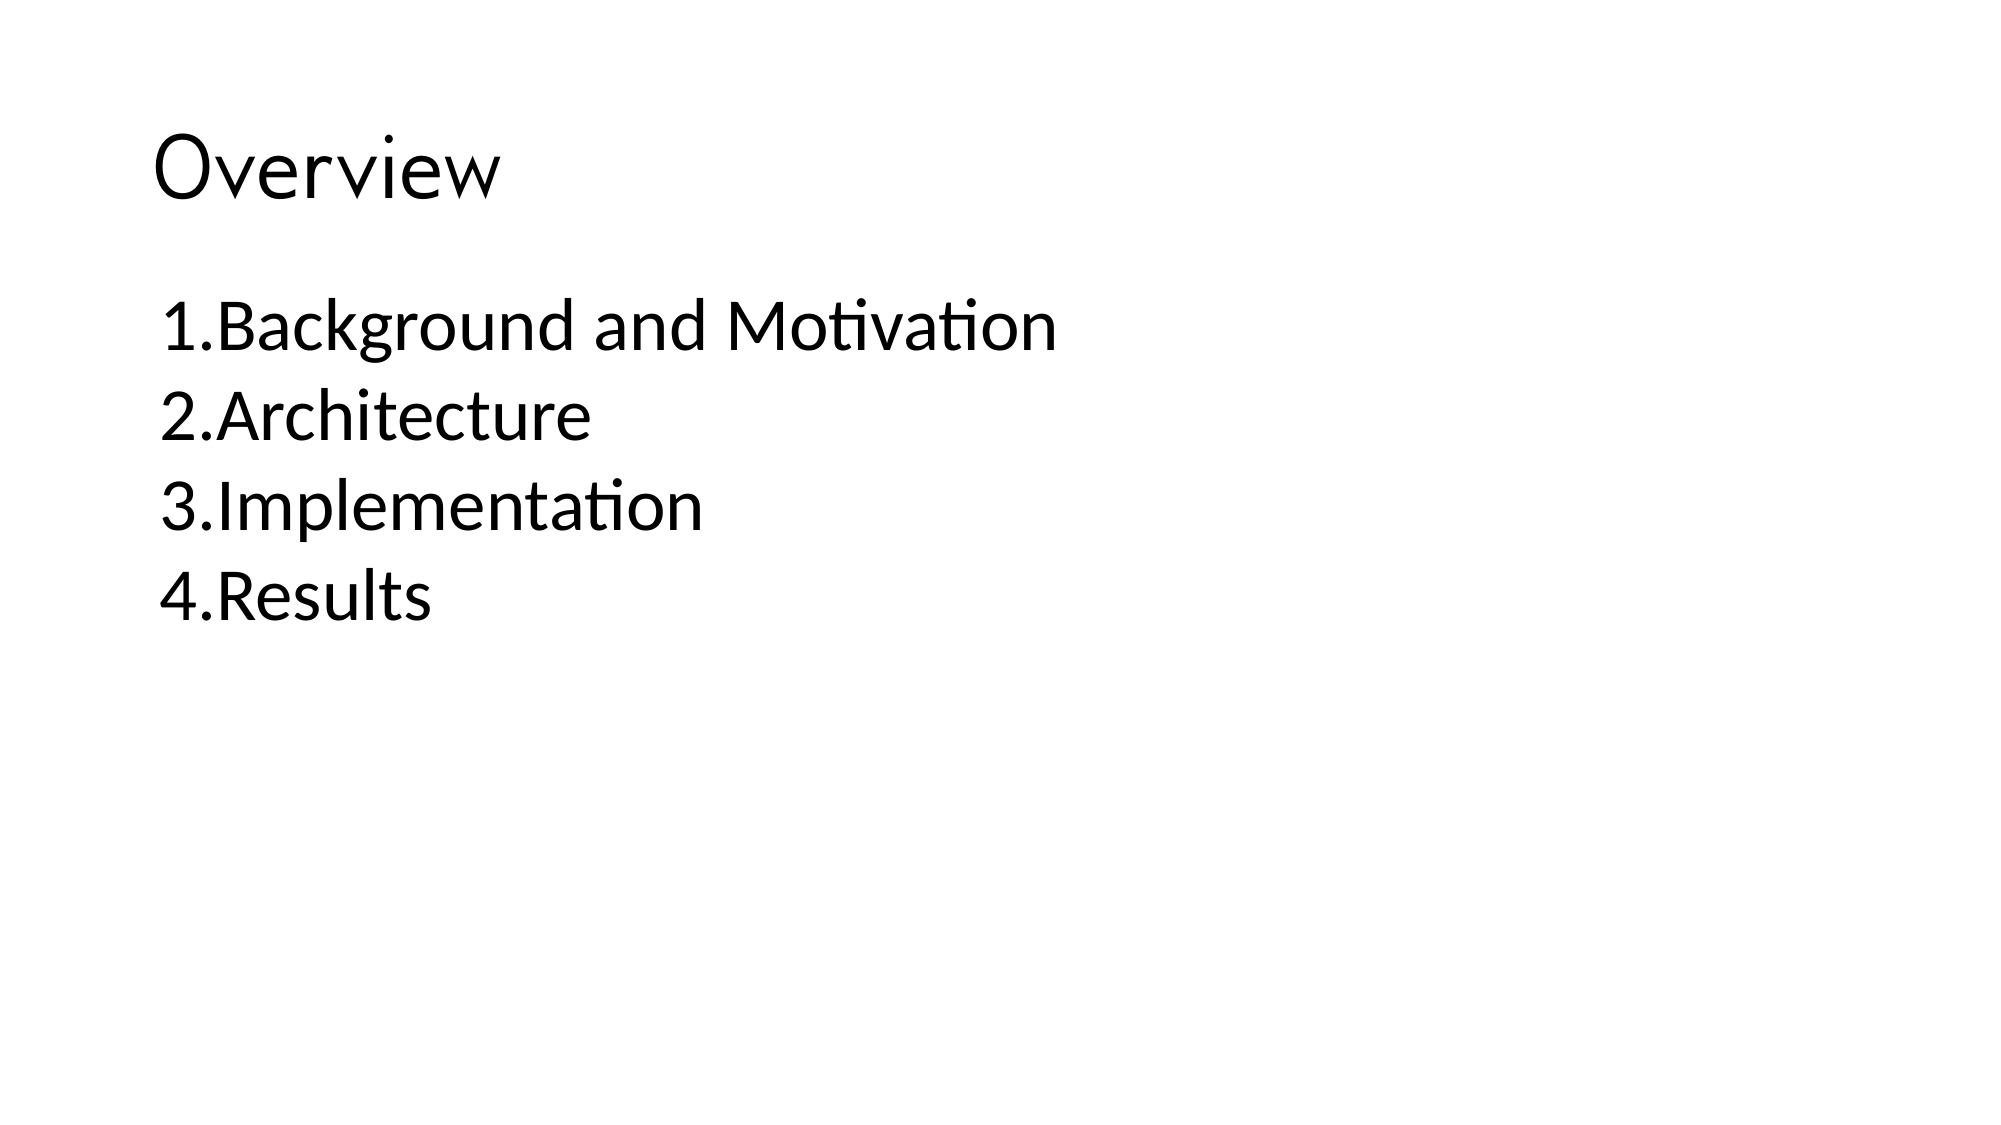

# Overview
Background and Motivation
Architecture
Implementation
Results